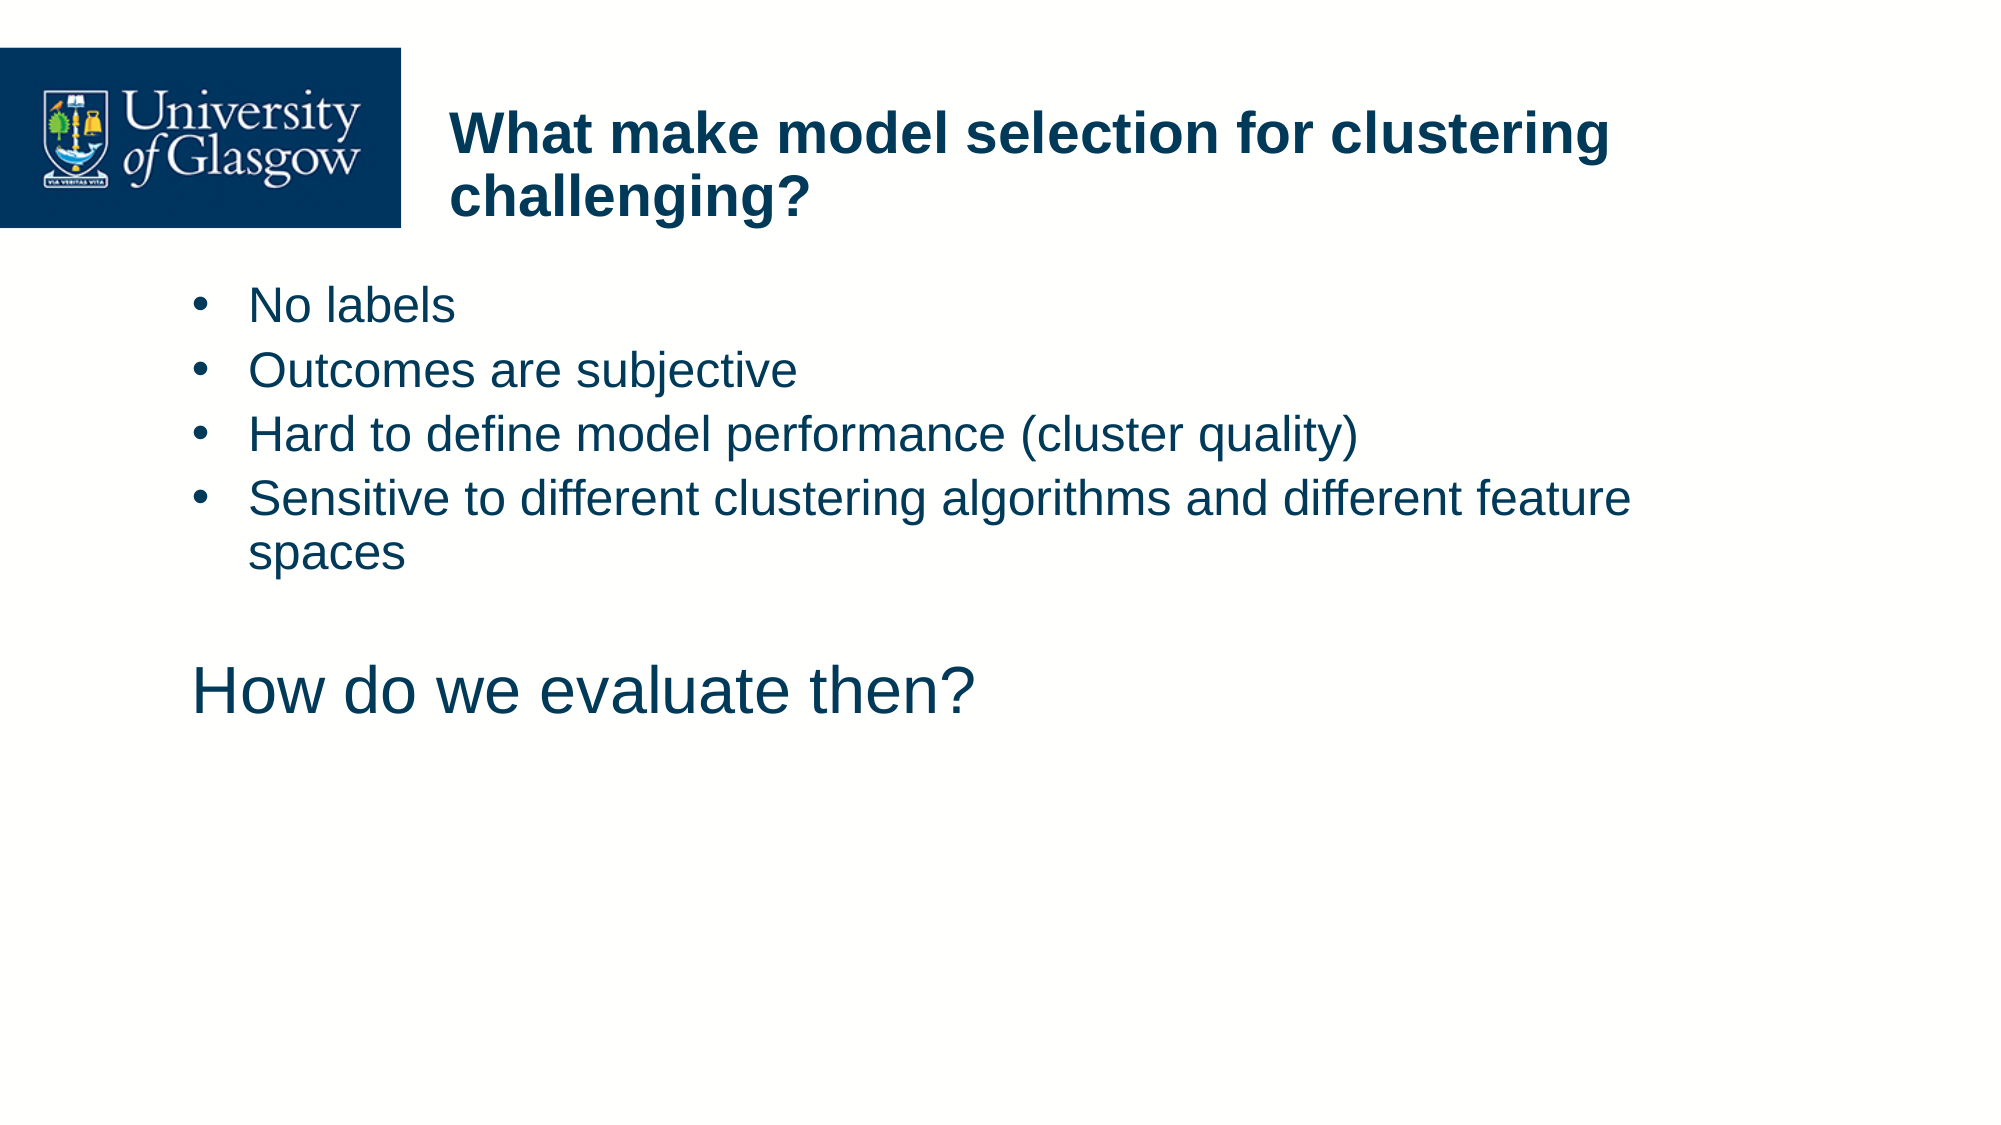

# What make model selection for clustering challenging?
No labels
Outcomes are subjective
Hard to define model performance (cluster quality)
Sensitive to different clustering algorithms and different feature spaces

How do we evaluate then?